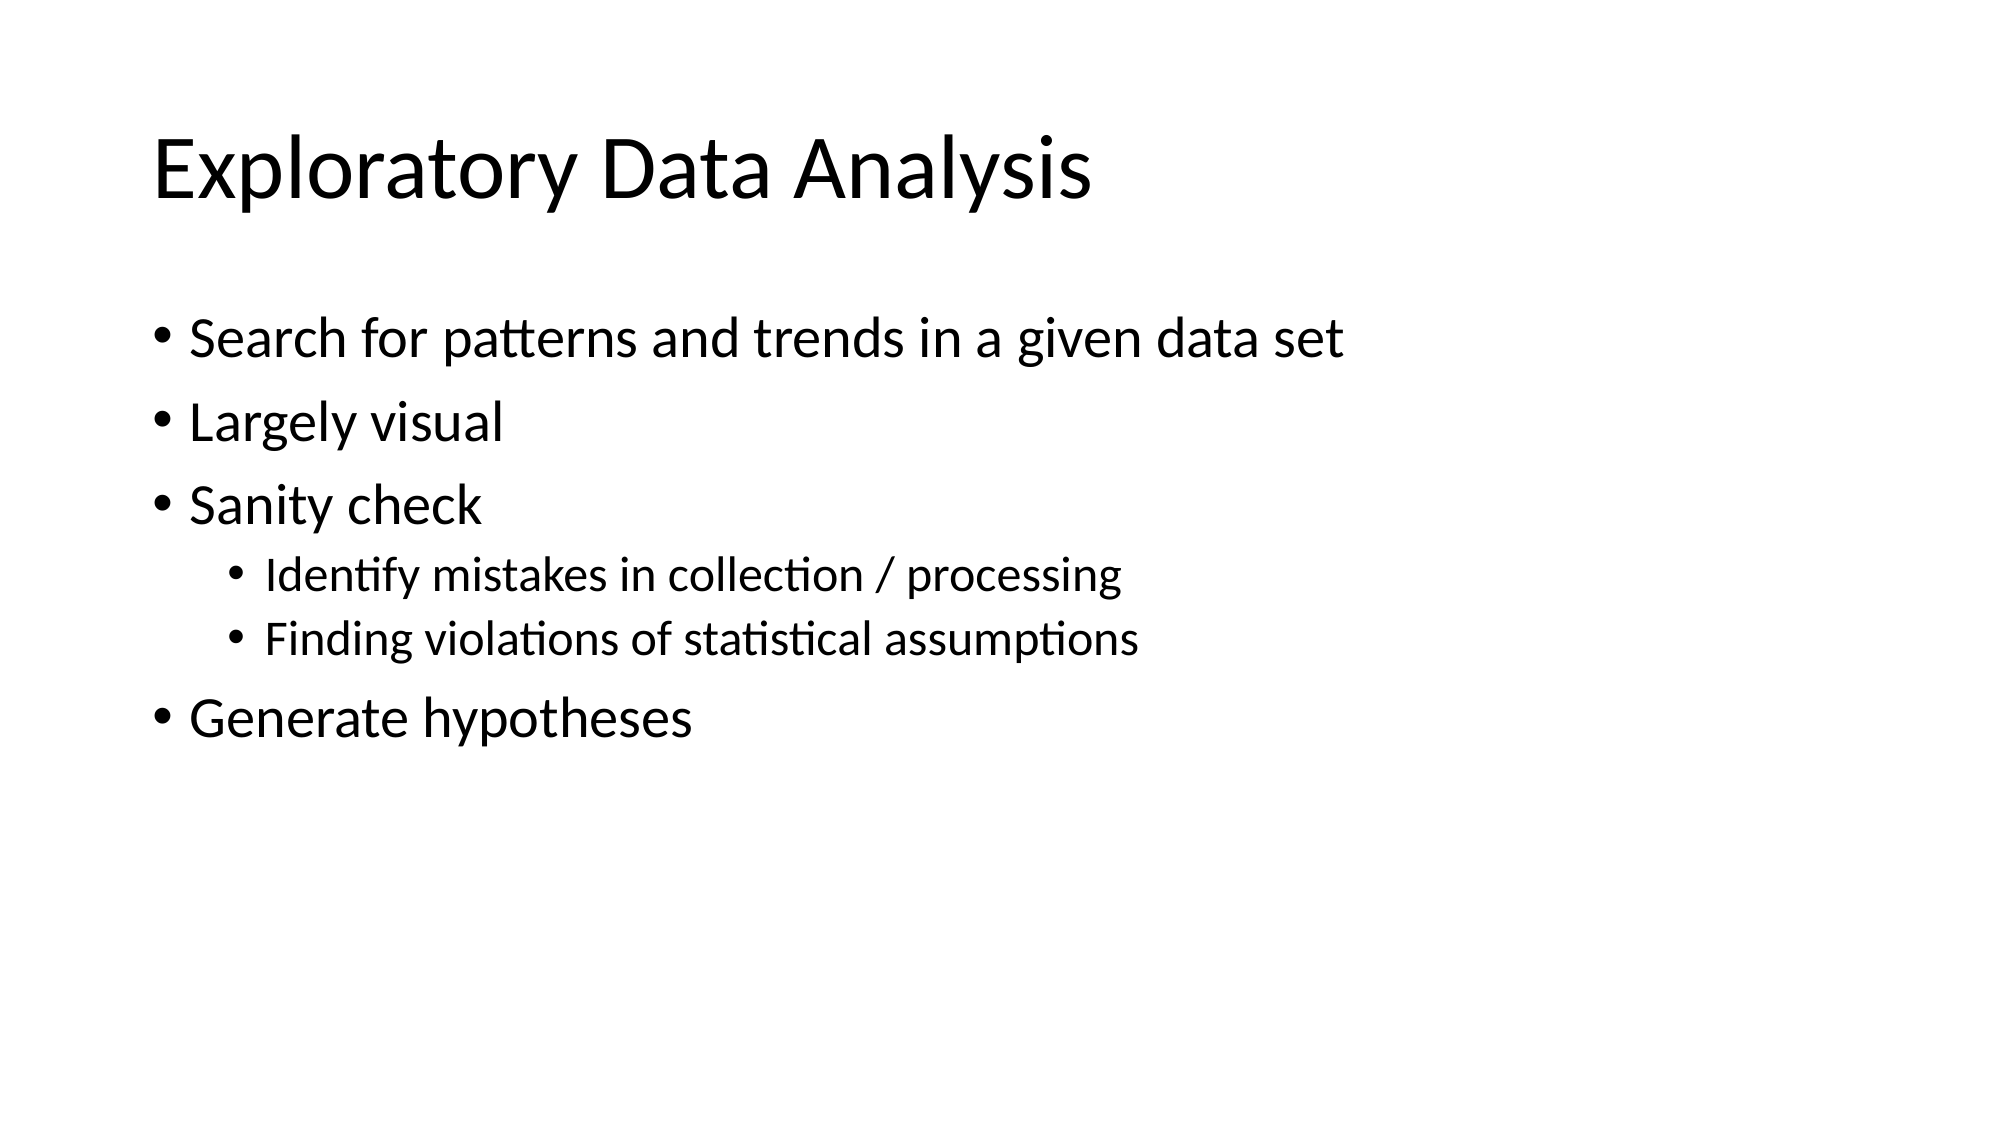

# Exploratory Data Analysis
Search for patterns and trends in a given data set
Largely visual
Sanity check
Identify mistakes in collection / processing
Finding violations of statistical assumptions
Generate hypotheses